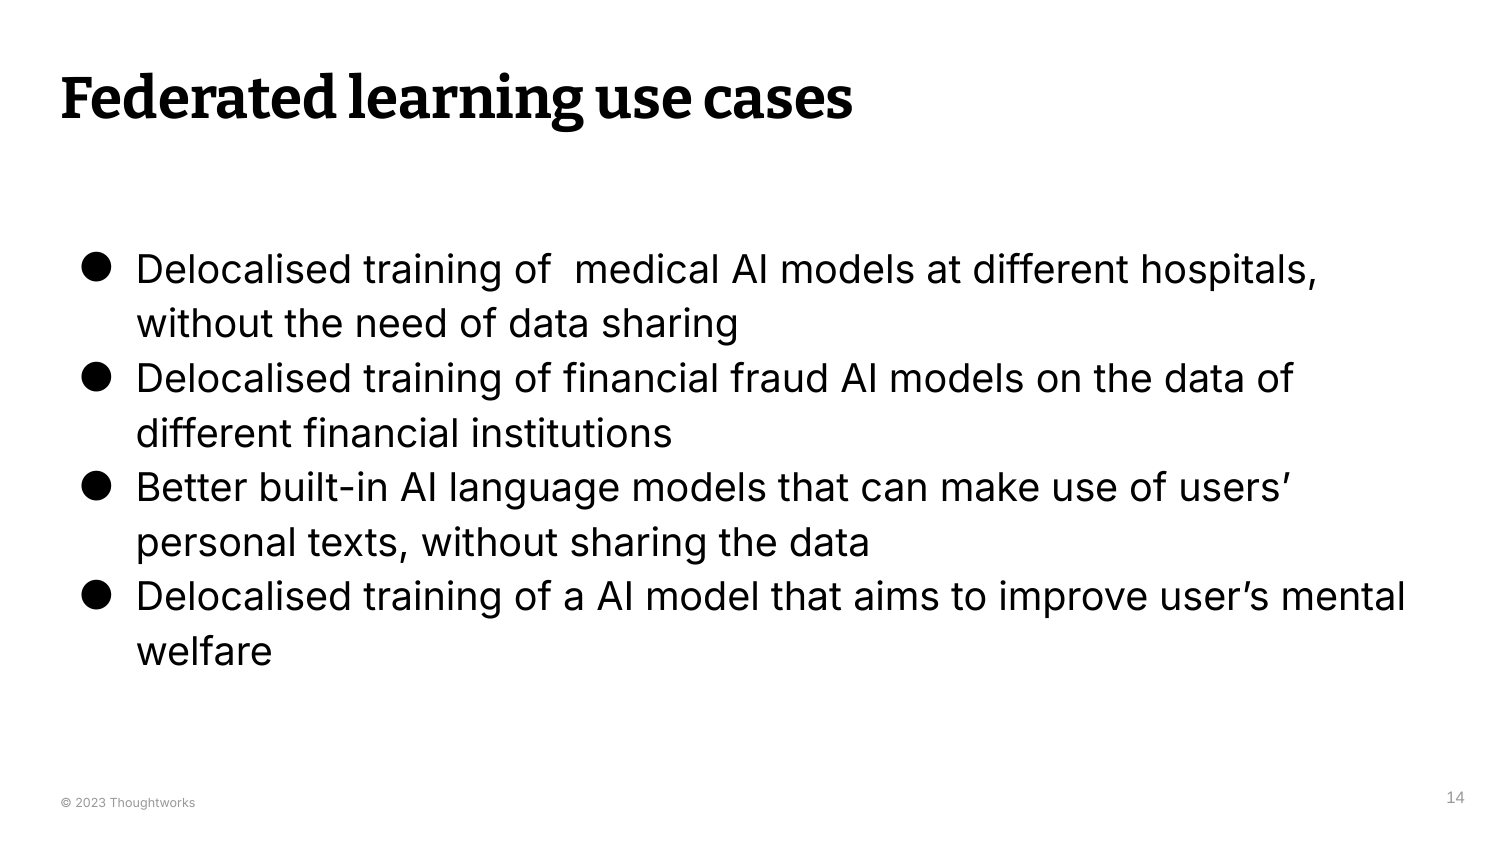

# Federated learning use cases
Delocalised training of  medical AI models at different hospitals, without the need of data sharing
Delocalised training of financial fraud AI models on the data of different financial institutions
Better built-in AI language models that can make use of users’ personal texts, without sharing the data
Delocalised training of a AI model that aims to improve user’s mental welfare
14